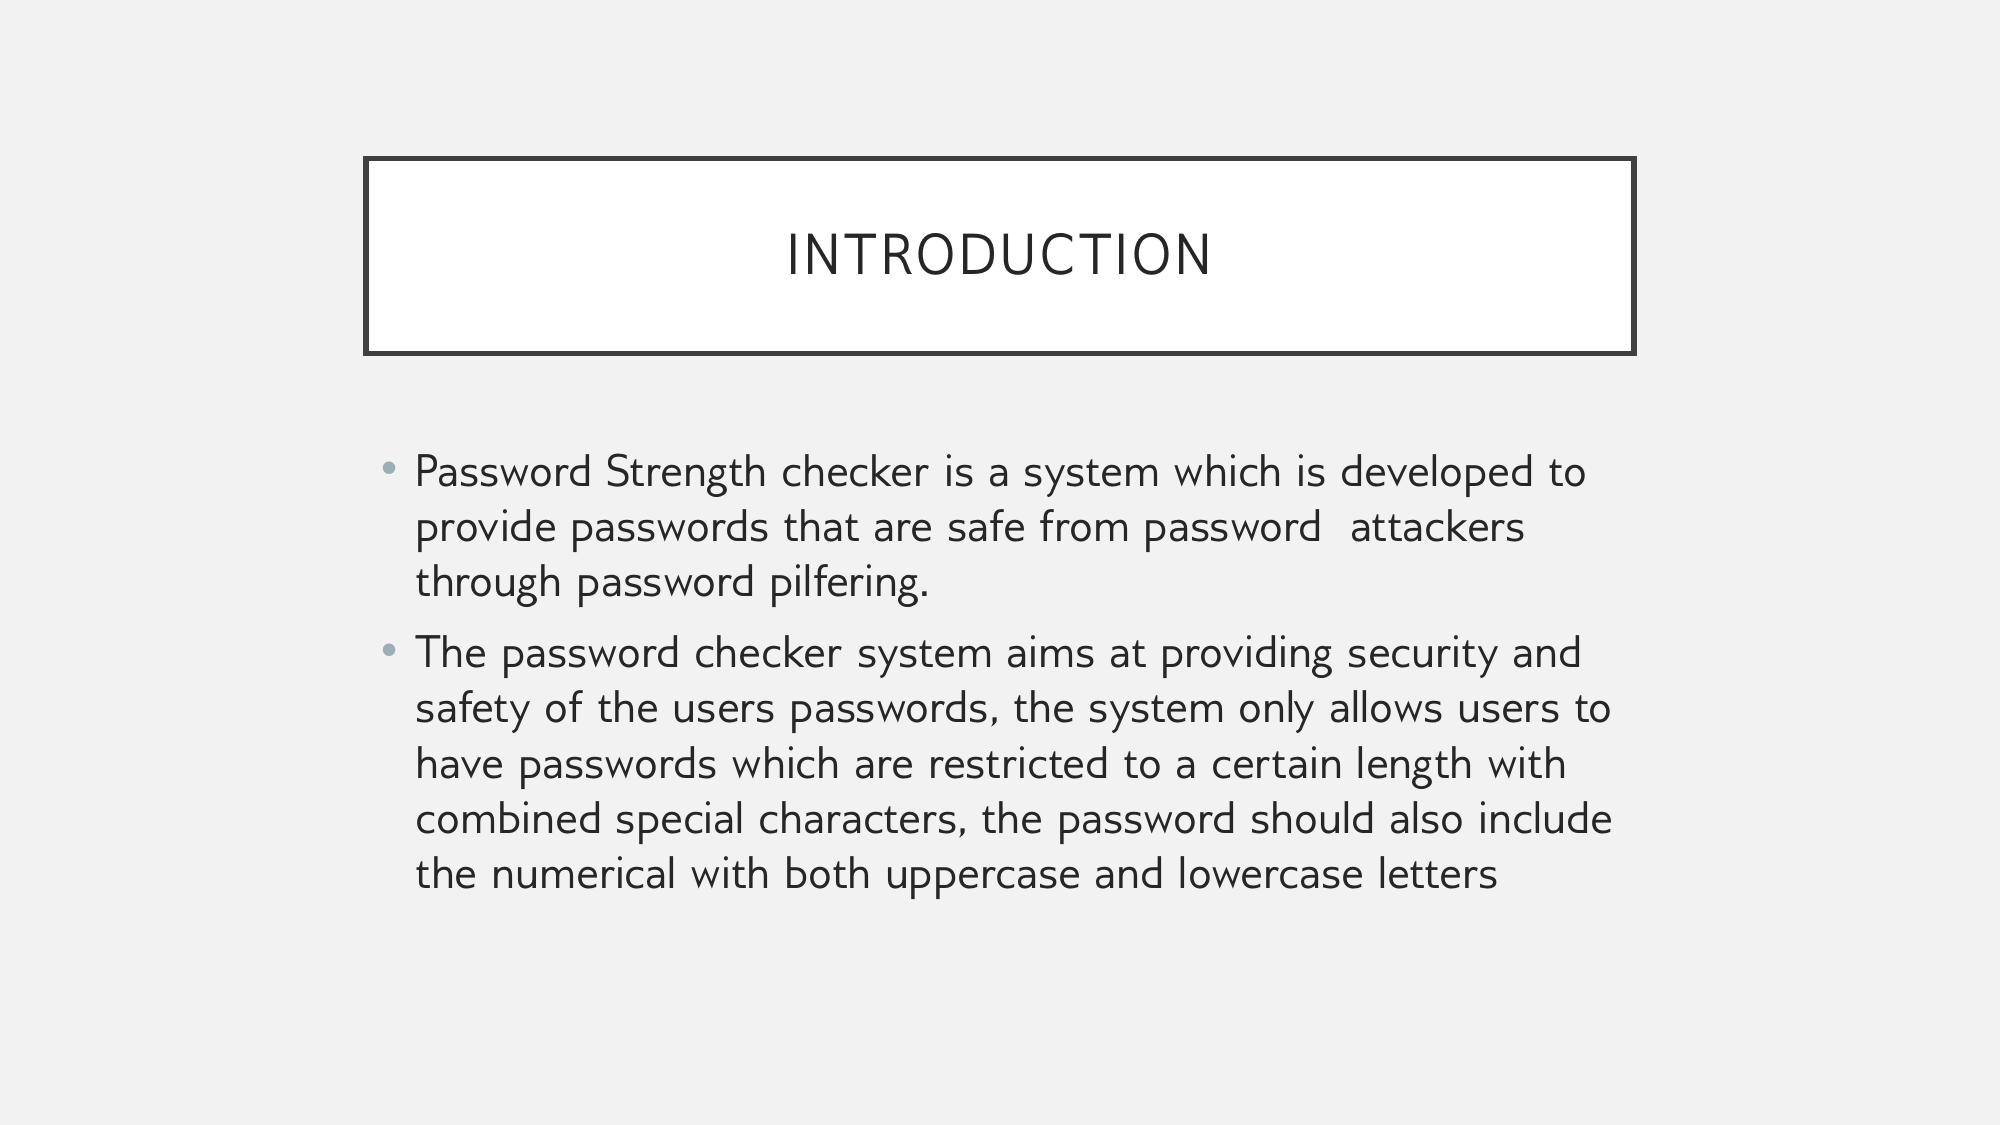

# Introduction
Password Strength checker is a system which is developed to provide passwords that are safe from password  attackers through password pilfering.
The password checker system aims at providing security and safety of the users passwords, the system only allows users to have passwords which are restricted to a certain length with combined special characters, the password should also include the numerical with both uppercase and lowercase letters